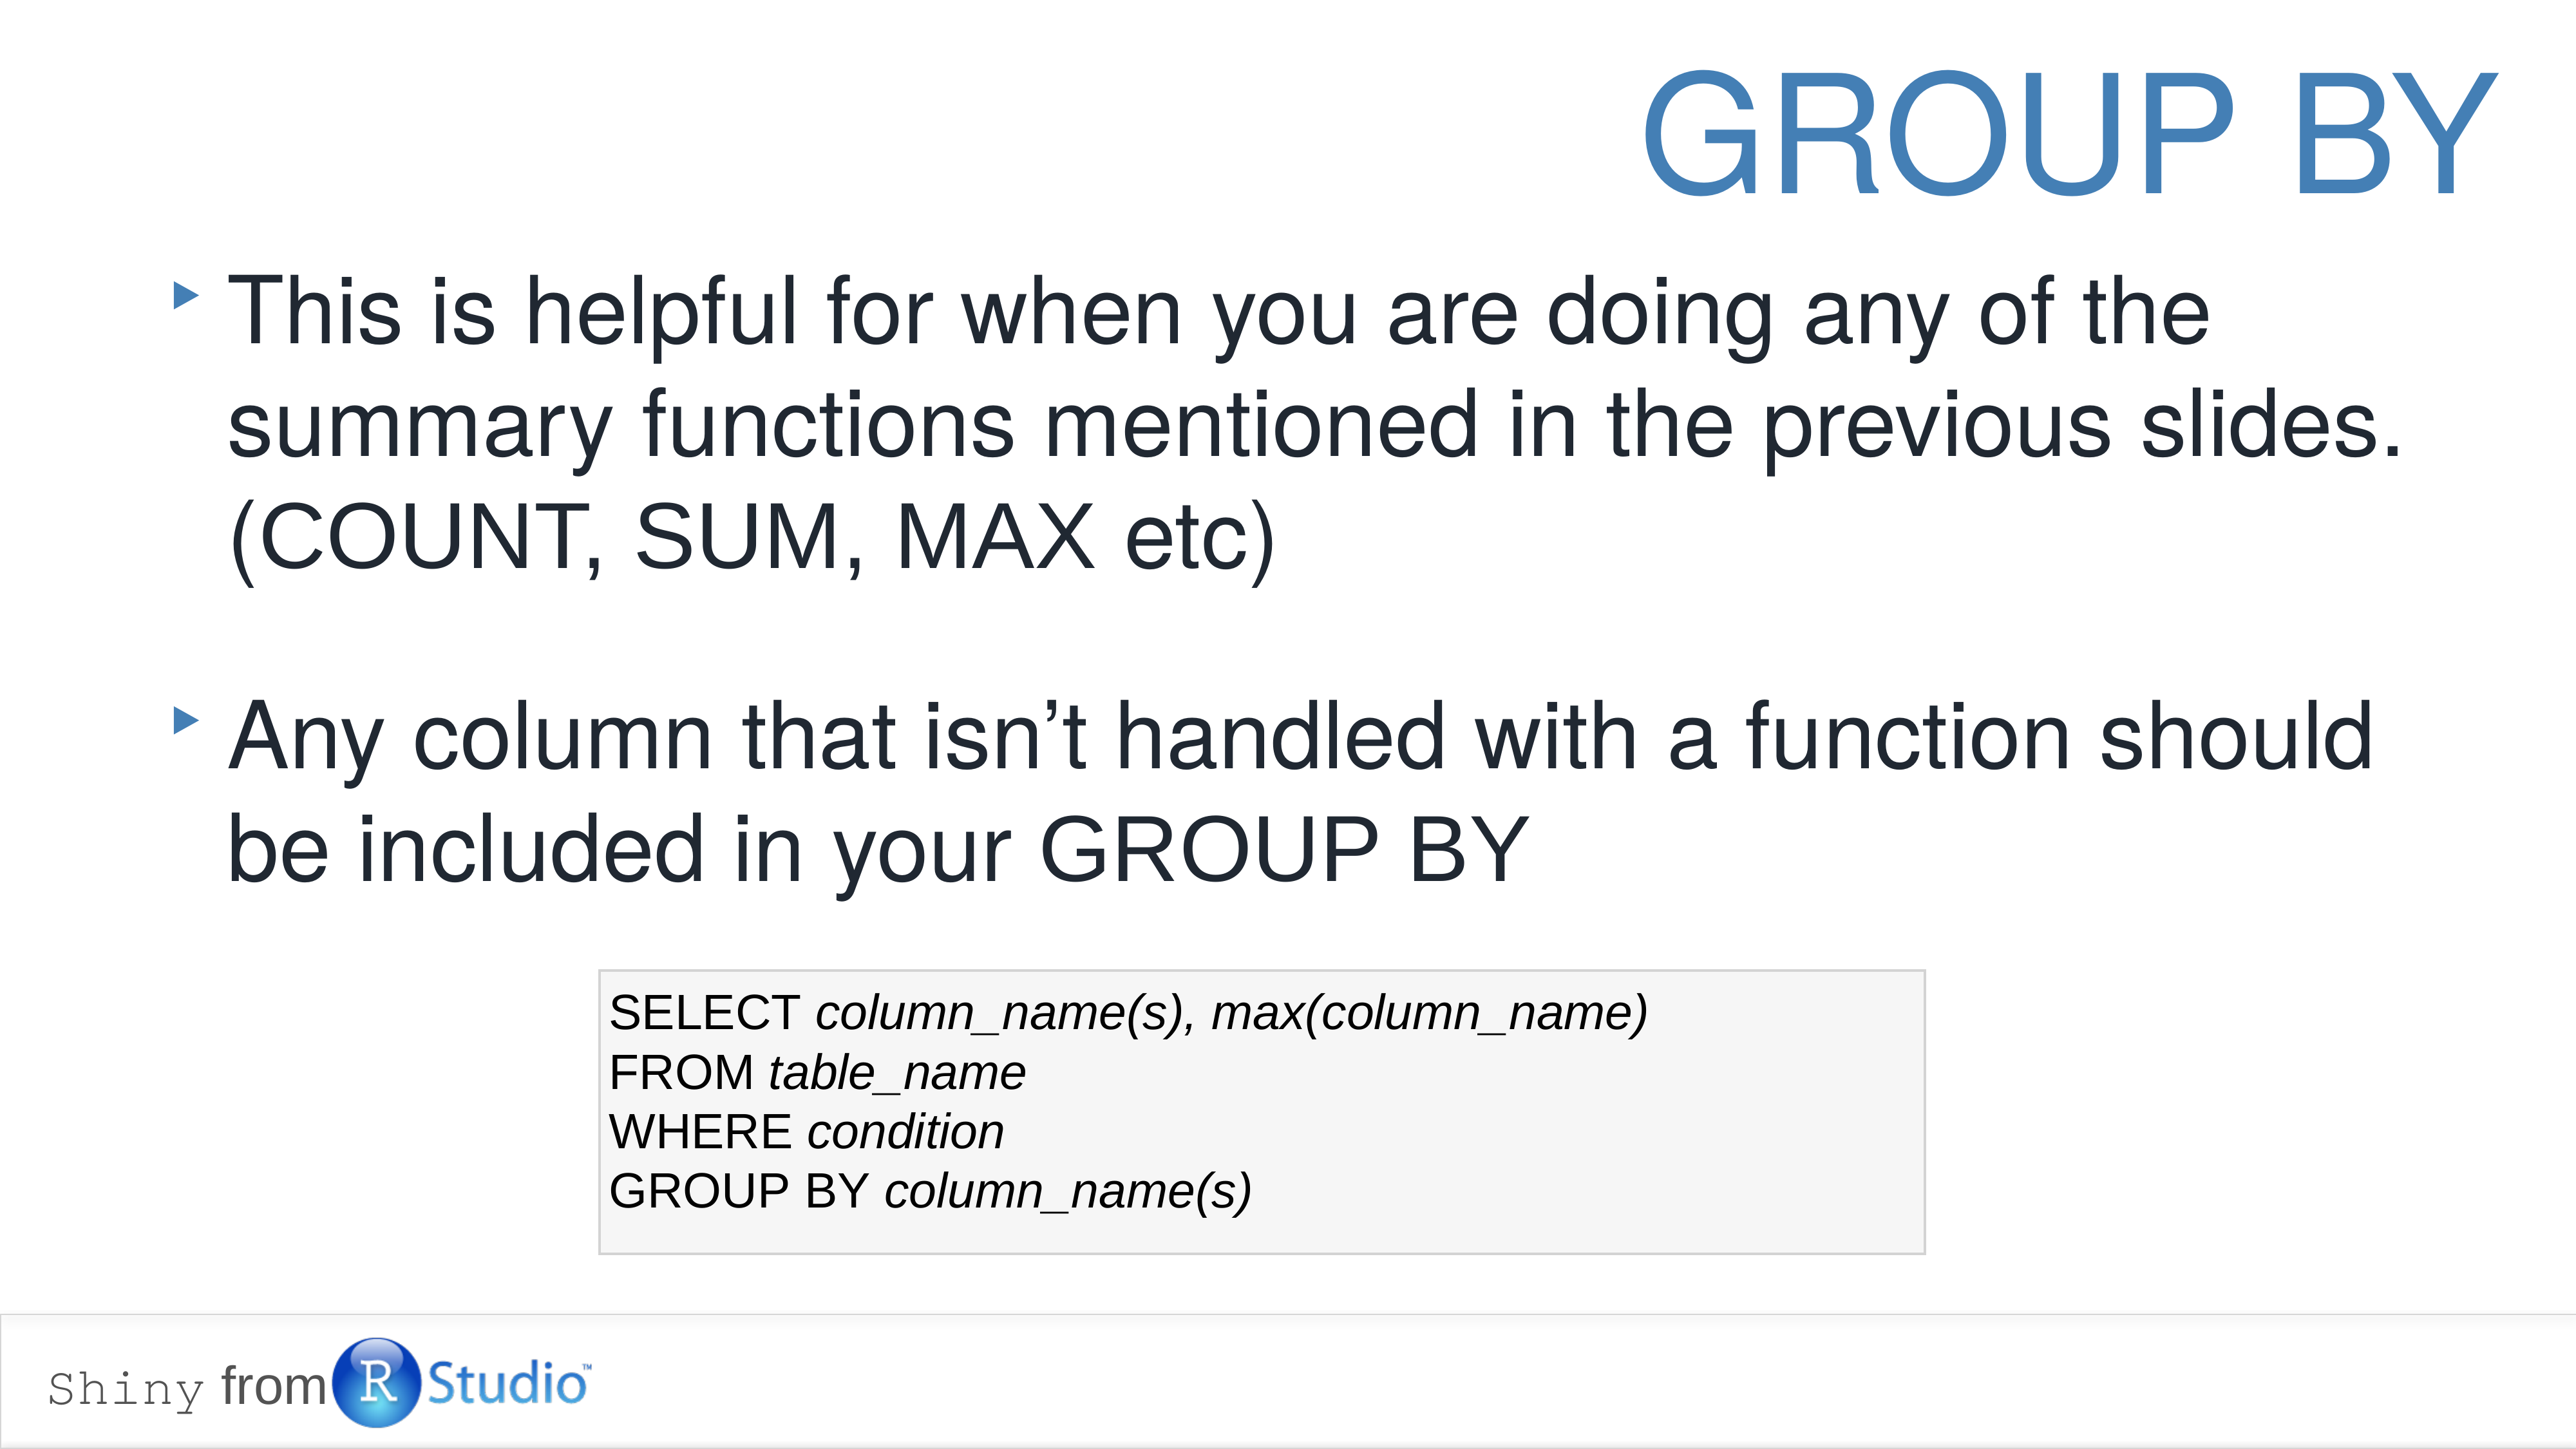

# Group by
This is helpful for when you are doing any of the summary functions mentioned in the previous slides. (COUNT, SUM, MAX etc)
Any column that isn’t handled with a function should be included in your GROUP BY
SELECT column_name(s), max(column_name)
FROM table_name
WHERE condition
GROUP BY column_name(s)